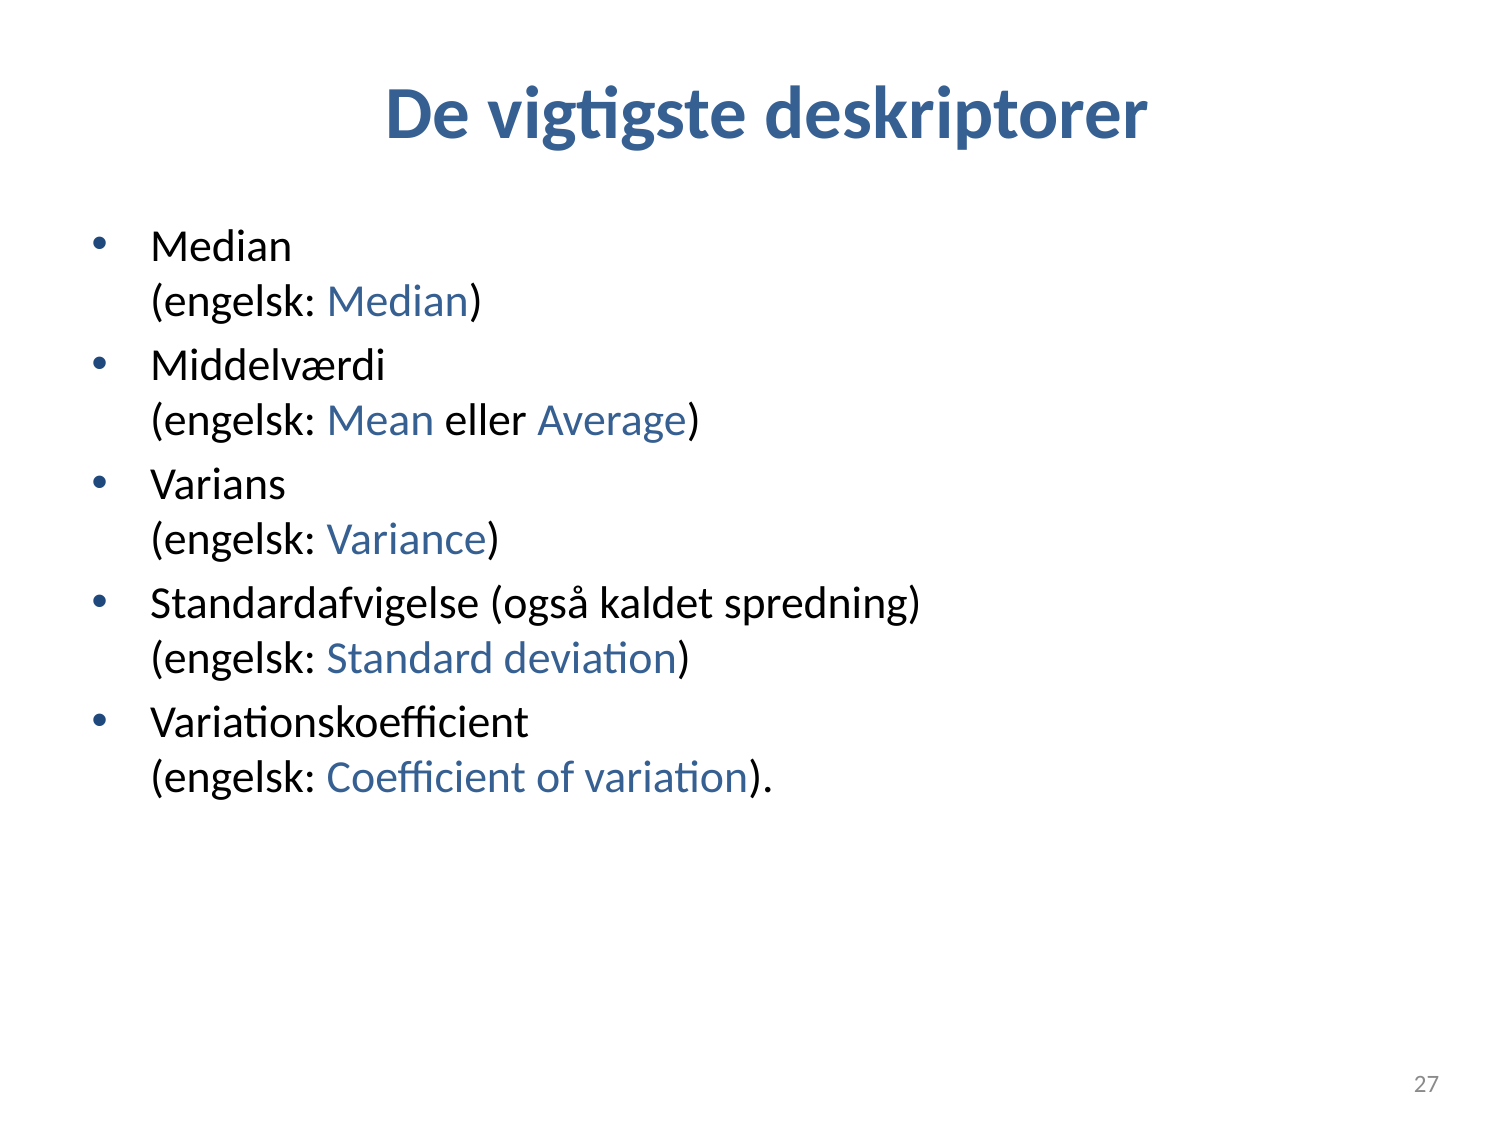

# De vigtigste deskriptorer
Median
(engelsk: Median)
Middelværdi
(engelsk: Mean eller Average)
Varians
(engelsk: Variance)
Standardafvigelse (også kaldet spredning)
(engelsk: Standard deviation)
Variationskoefficient
(engelsk: Coefficient of variation).
27